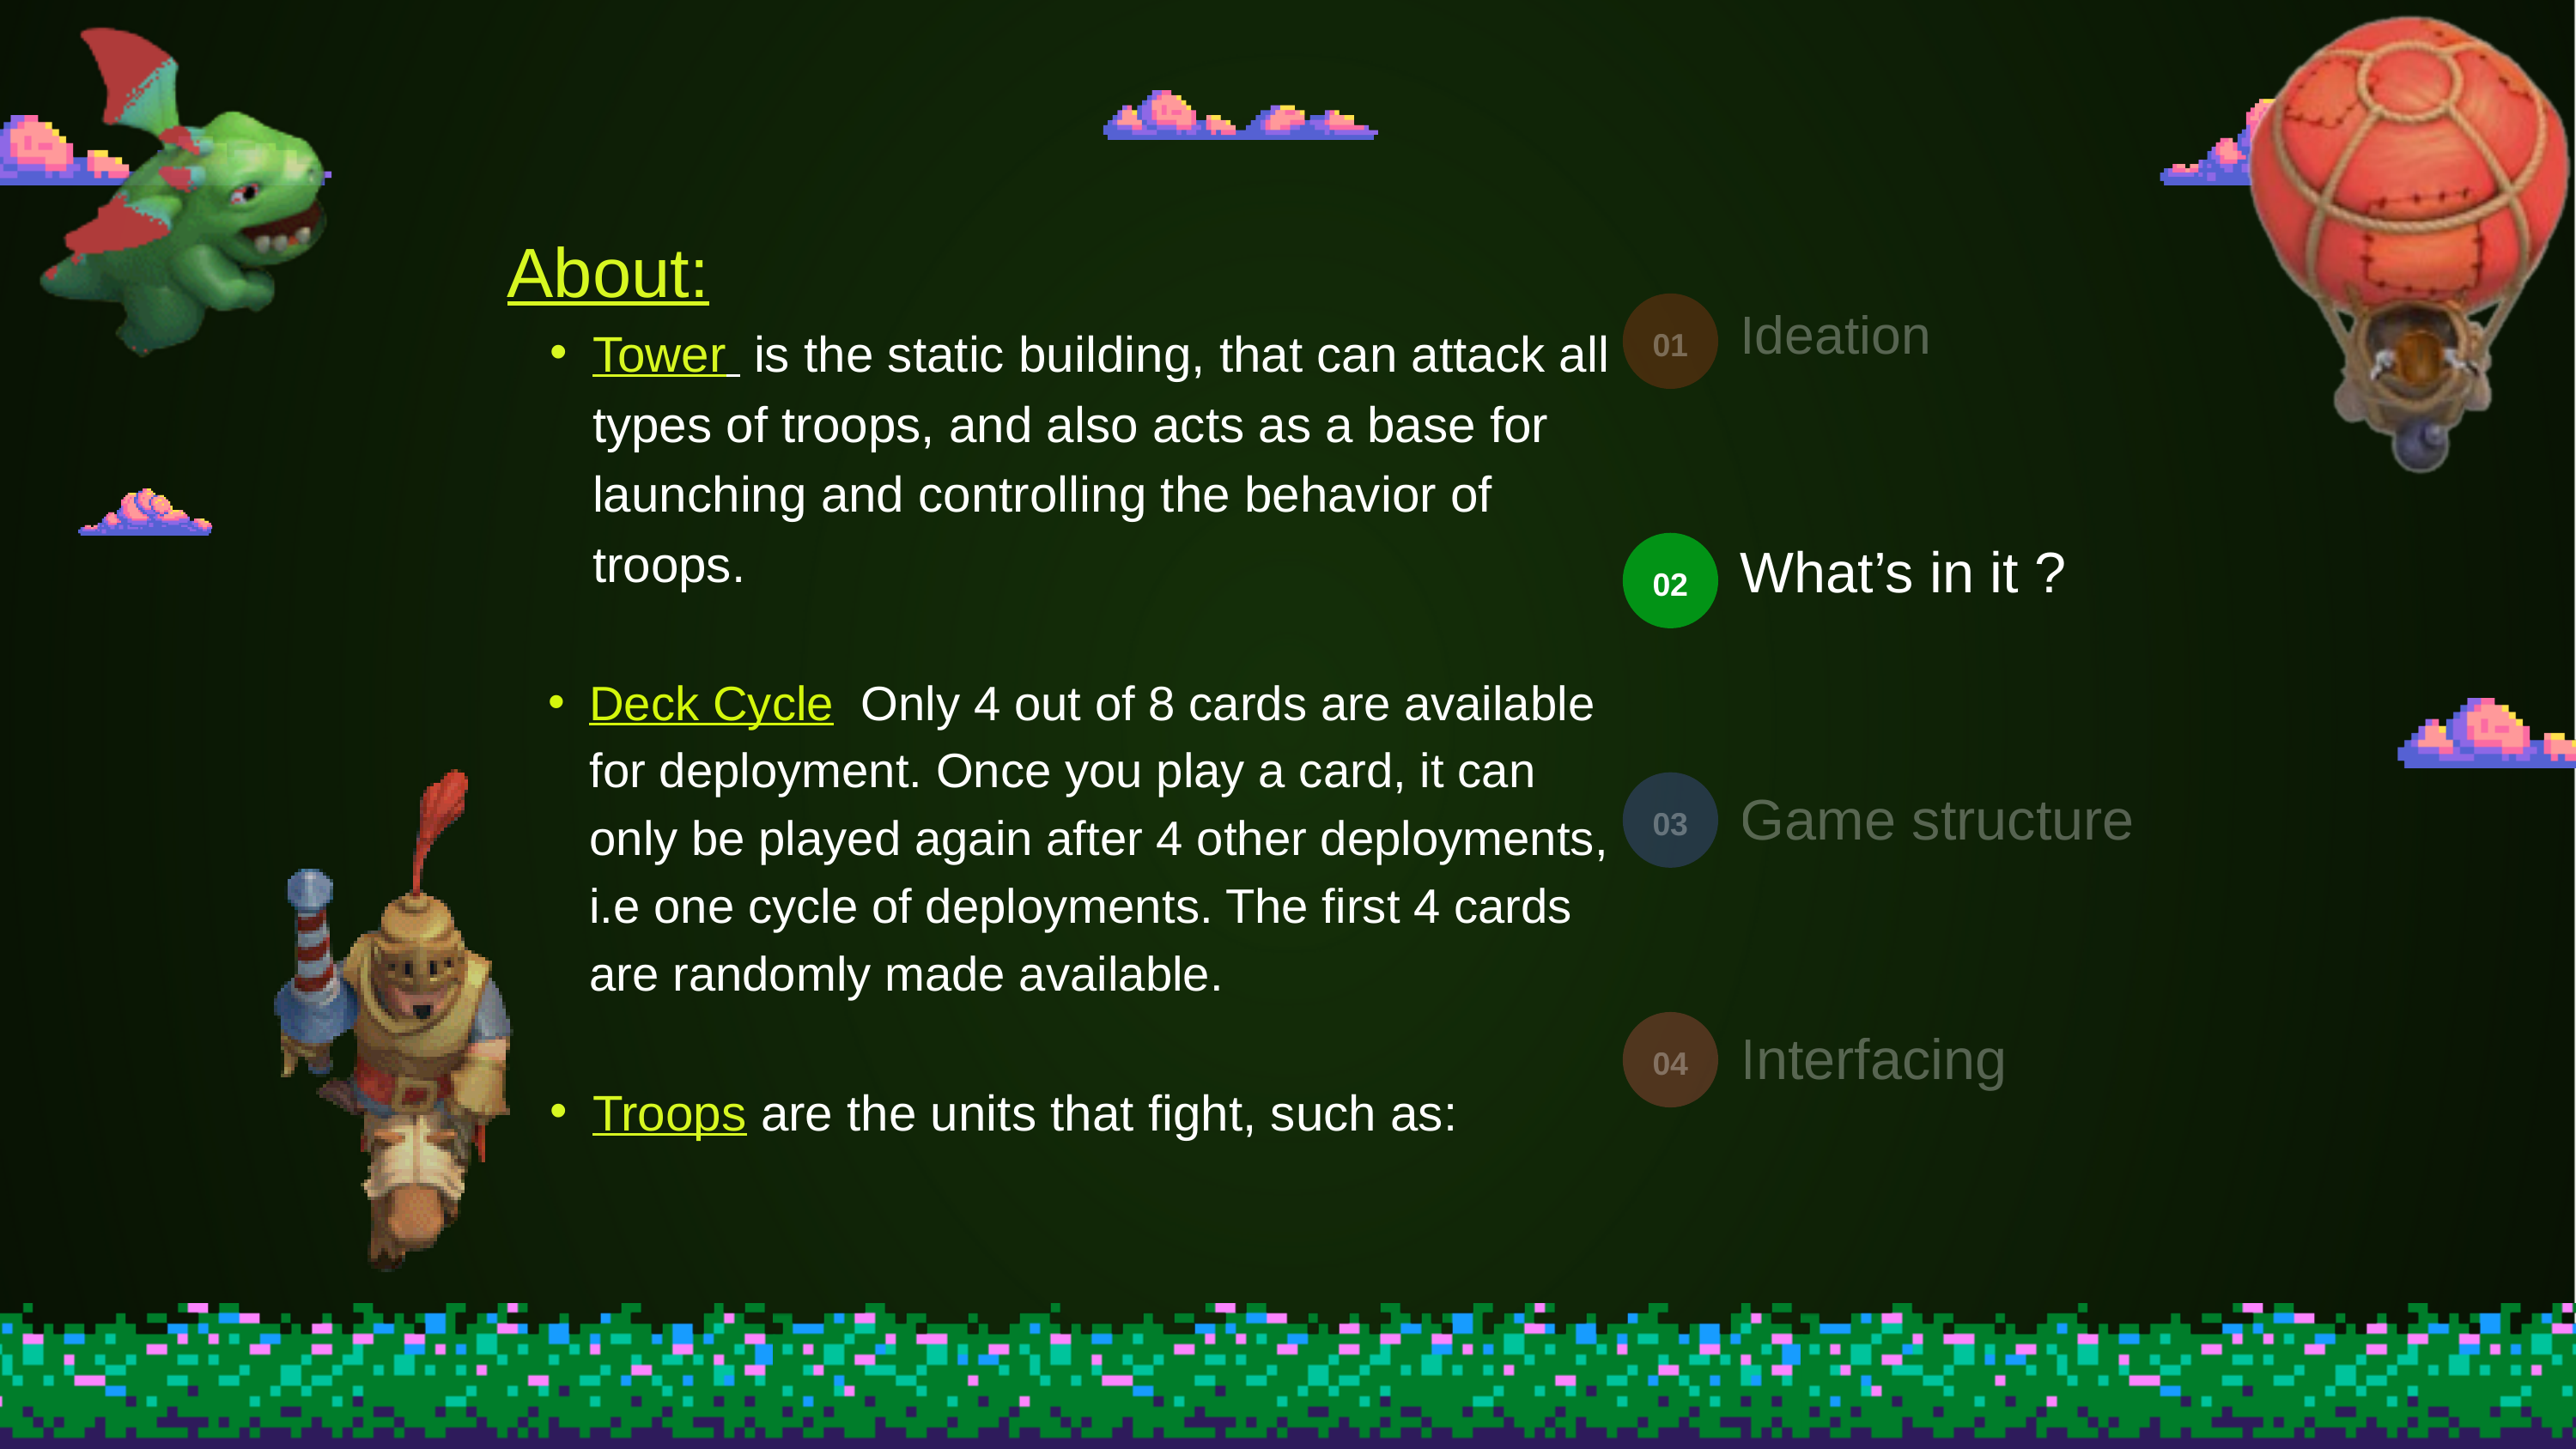

About:
Tower  is the static building, that can attack all types of troops, and also acts as a base for launching and controlling the behavior of troops.

Deck Cycle  Only 4 out of 8 cards are available for deployment. Once you play a card, it can only be played again after 4 other deployments, i.e one cycle of deployments. The first 4 cards are randomly made available.

Troops are the units that fight, such as:

Ideation

01

What’s in it ?

02

Game structure

03
Interfacing

04